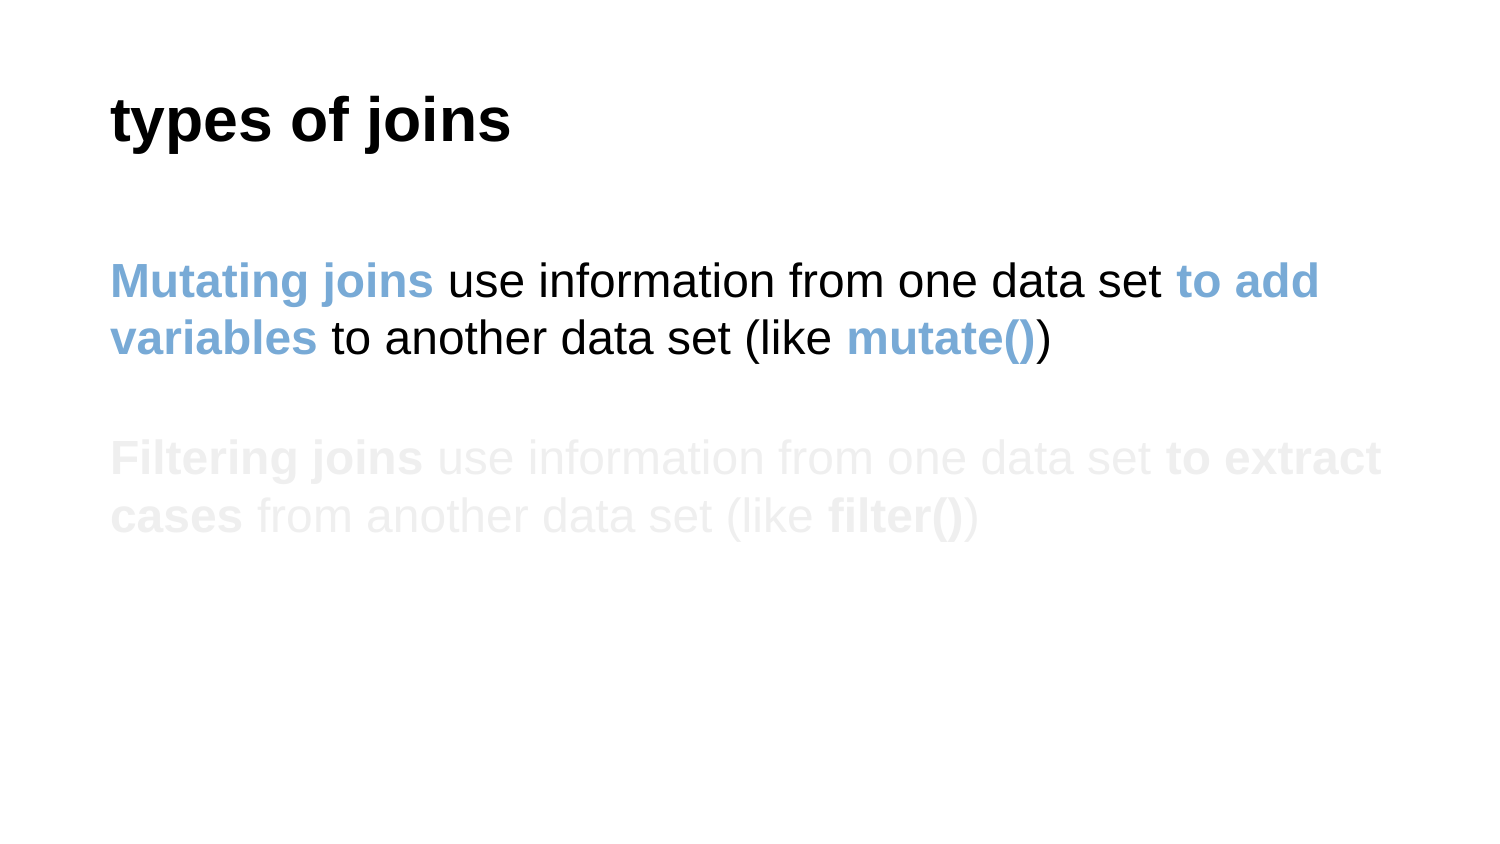

types of joins
Mutating joins use information from one data set to add variables to another data set (like mutate())

Filtering joins use information from one data set to extract cases from another data set (like filter())